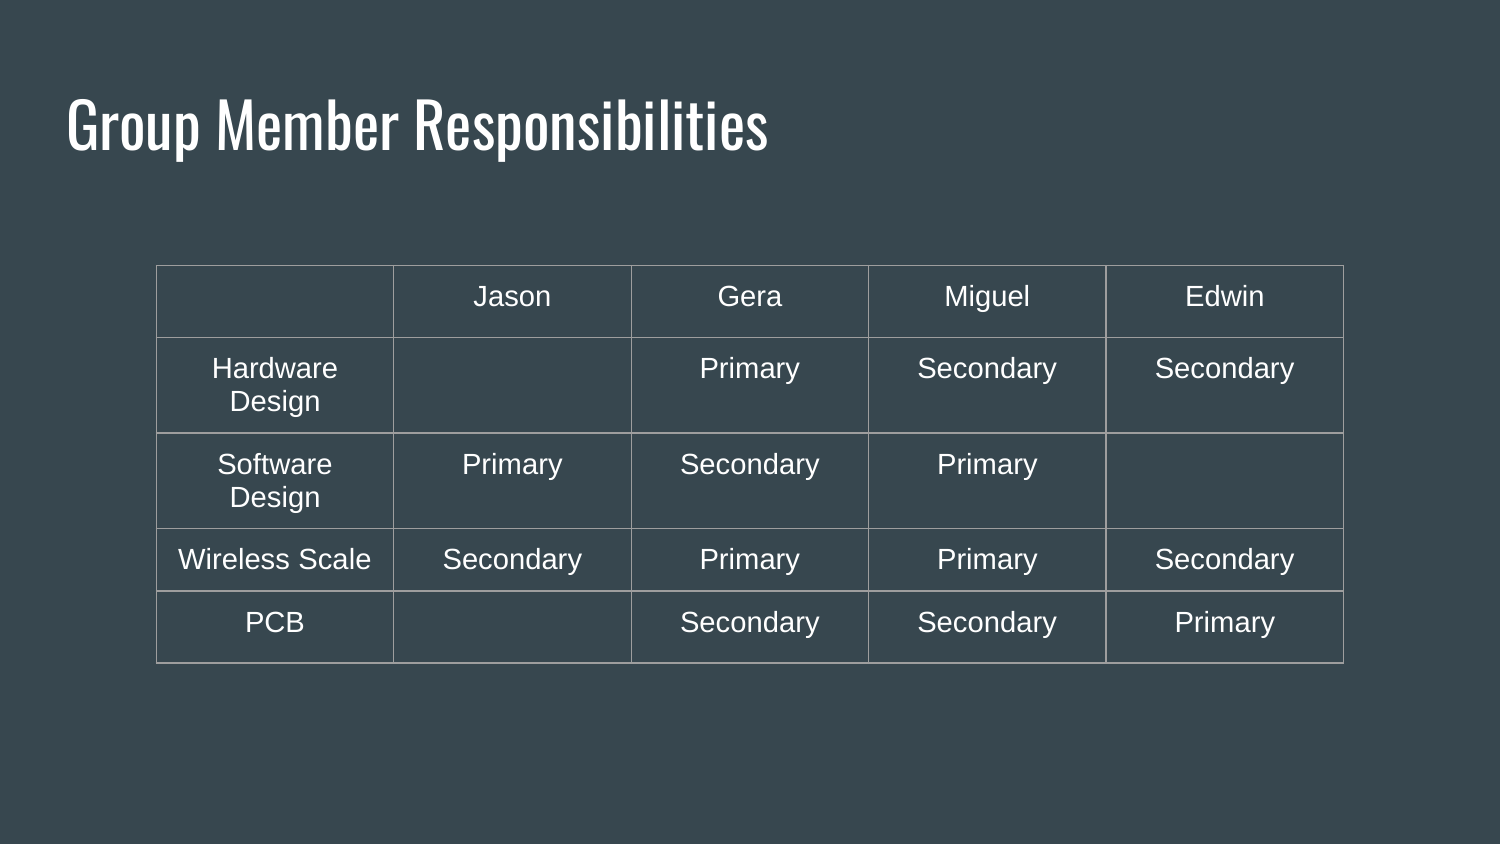

# Group Member Responsibilities
|  | Jason | Gera | Miguel | Edwin |
| --- | --- | --- | --- | --- |
| Hardware Design |  | Primary | Secondary | Secondary |
| Software Design | Primary | Secondary | Primary |  |
| Wireless Scale | Secondary | Primary | Primary | Secondary |
| PCB |  | Secondary | Secondary | Primary |